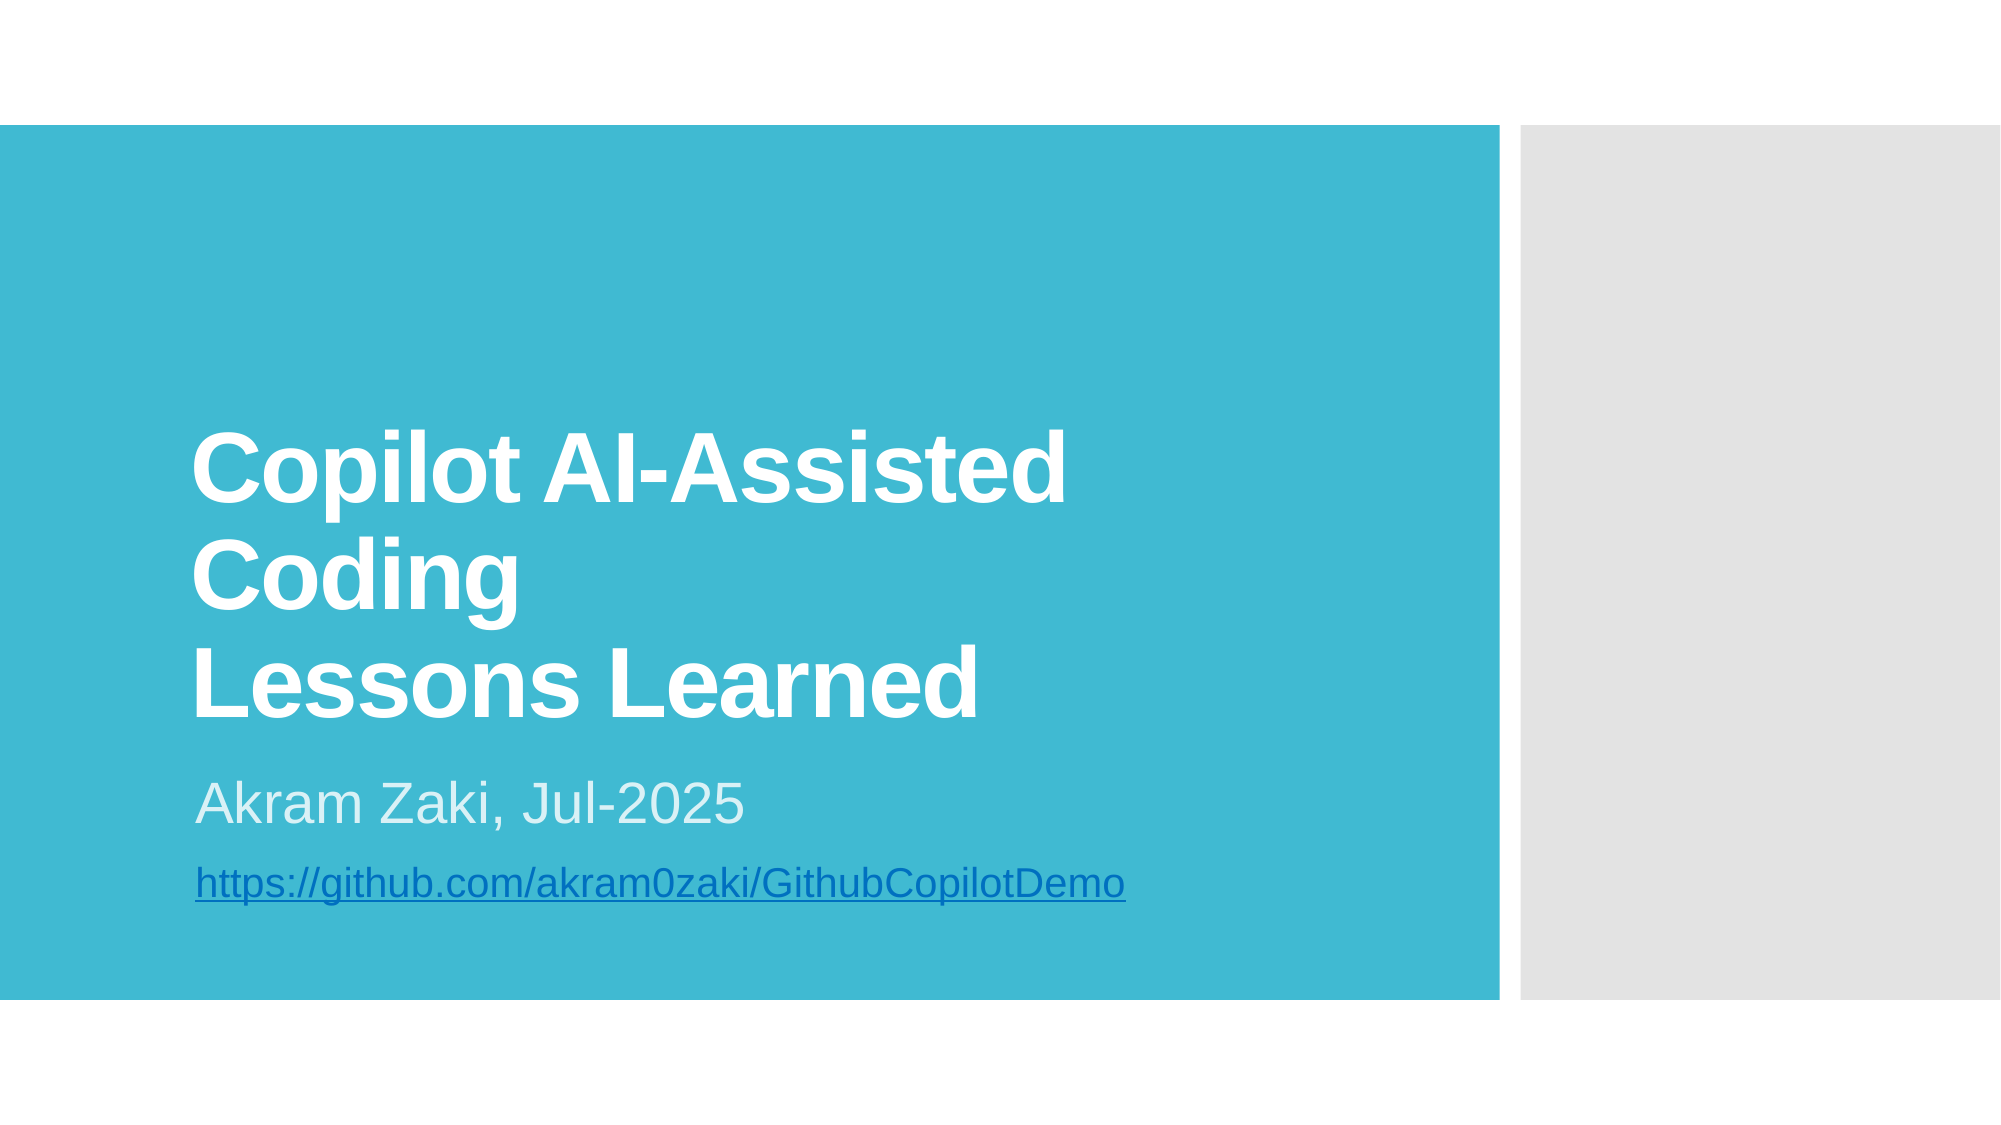

# Copilot AI-Assisted Coding Lessons Learned
Akram Zaki, Jul-2025
https://github.com/akram0zaki/GithubCopilotDemo